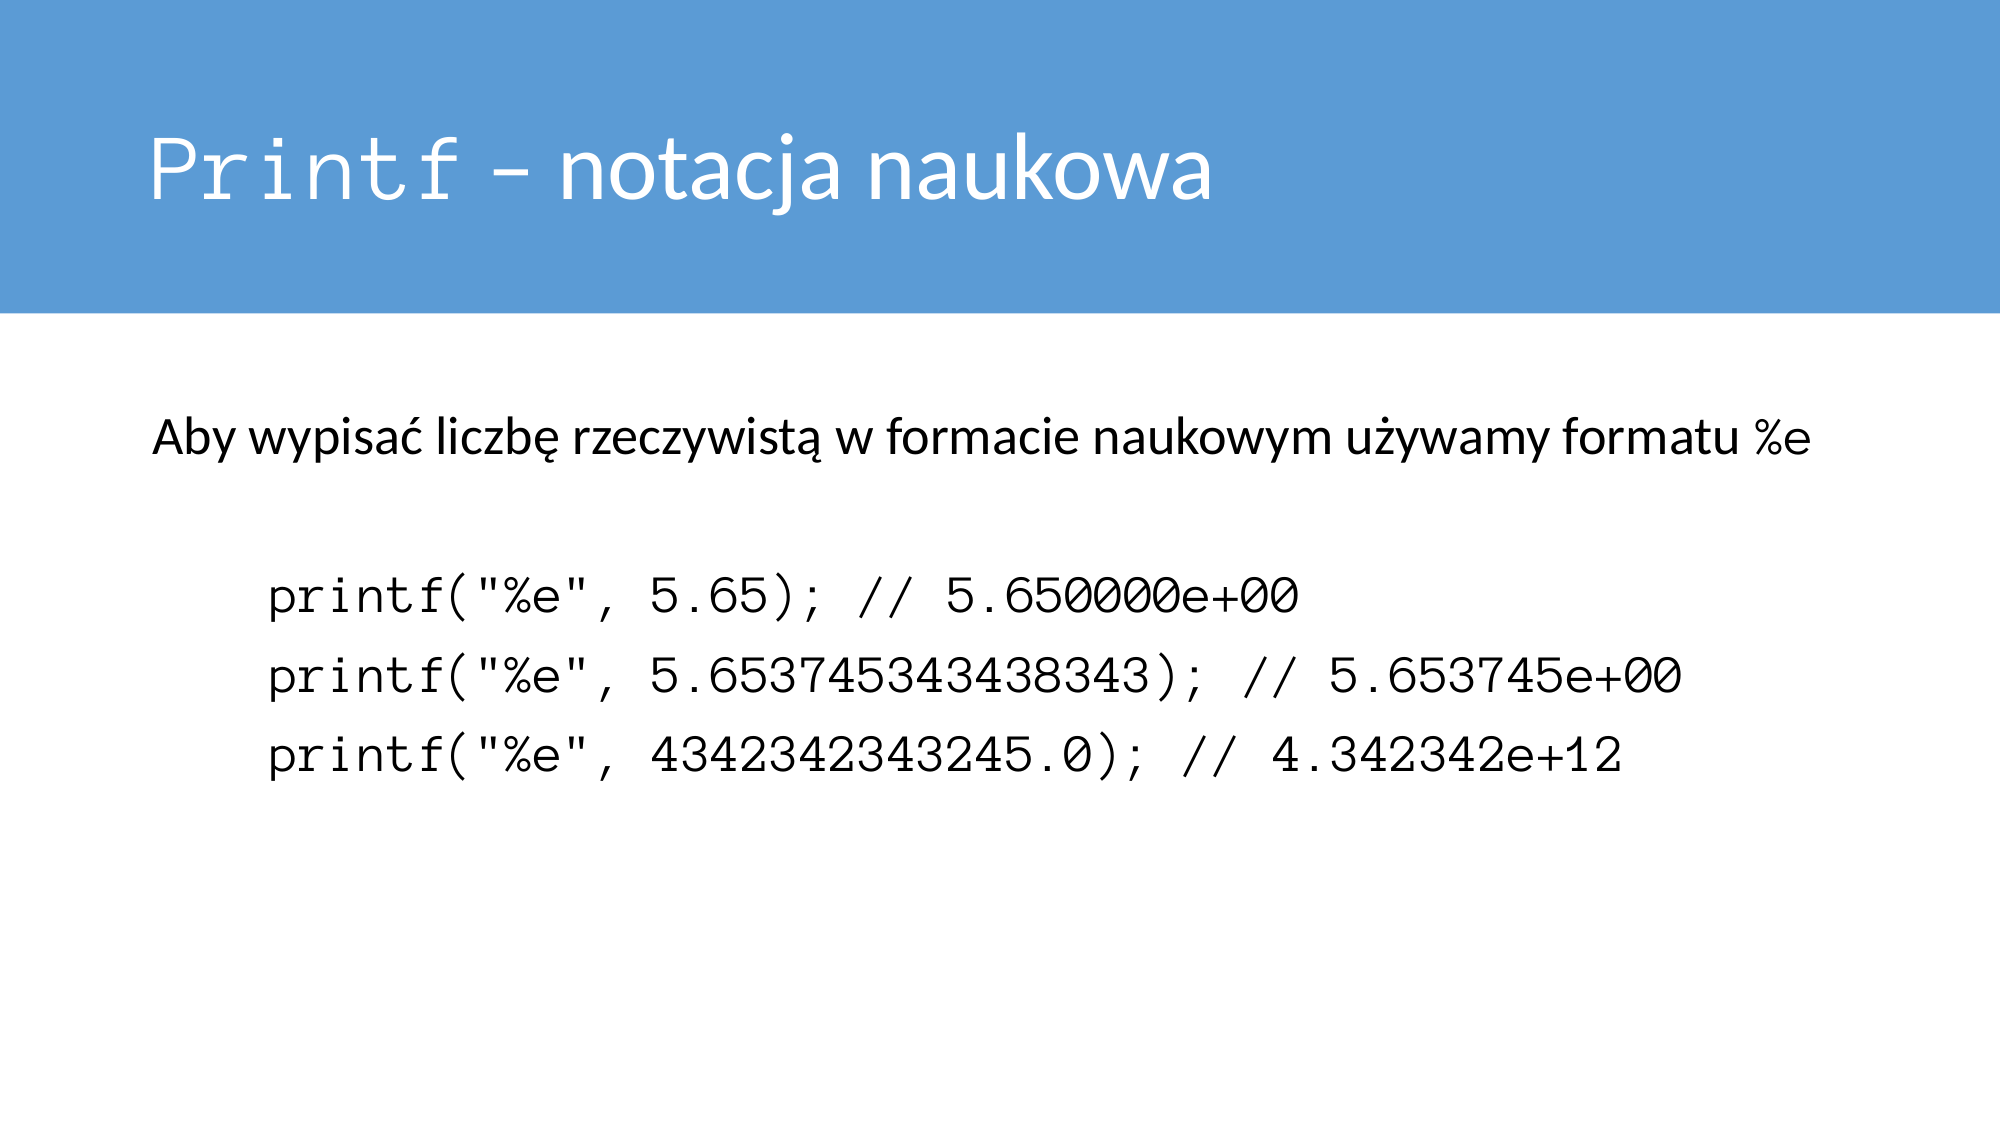

# Printf – notacja naukowa
Aby wypisać liczbę rzeczywistą w formacie naukowym używamy formatu %e

printf("%e", 5.65); // 5.650000e+00
printf("%e", 5.653745343438343); // 5.653745e+00
printf("%e", 4342342343245.0); // 4.342342e+12